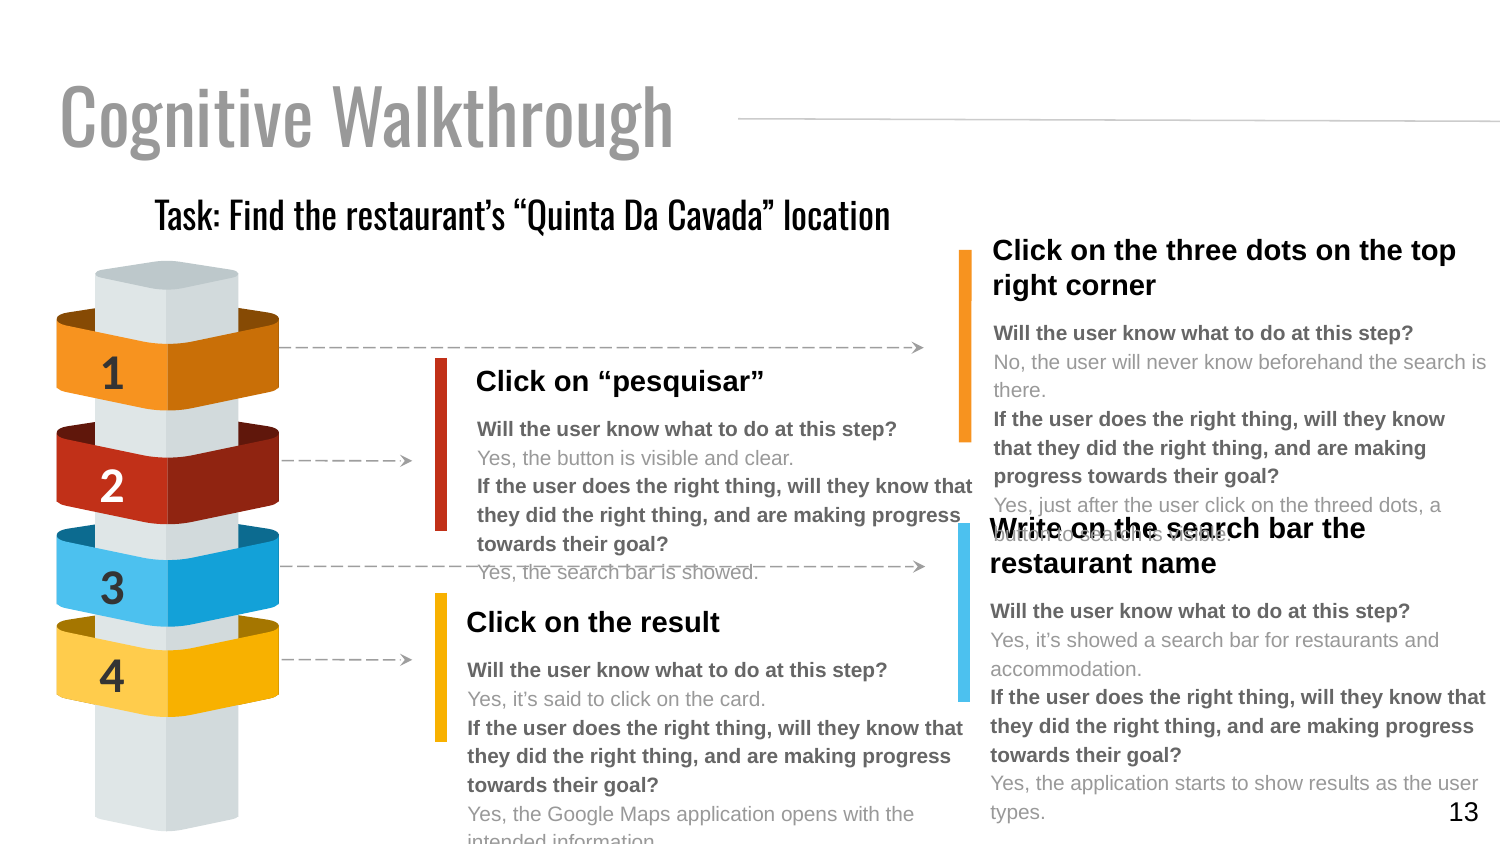

Cognitive Walkthrough
Task: Find the restaurant’s “Quinta Da Cavada” location

Click on the three dots on the top right corner
Will the user know what to do at this step?
No, the user will never know beforehand the search is there.
If the user does the right thing, will they know that they did the right thing, and are making progress towards their goal?
Yes, just after the user click on the threed dots, a button to search is visible.

1

2

3

4
Click on “pesquisar”
Will the user know what to do at this step?
Yes, the button is visible and clear.
If the user does the right thing, will they know that they did the right thing, and are making progress towards their goal?
Yes, the search bar is showed.

Write on the search bar the restaurant name
Will the user know what to do at this step?
Yes, it’s showed a search bar for restaurants and accommodation.
If the user does the right thing, will they know that they did the right thing, and are making progress towards their goal?
Yes, the application starts to show results as the user types.

Click on the result
Will the user know what to do at this step?
Yes, it’s said to click on the card.
If the user does the right thing, will they know that they did the right thing, and are making progress towards their goal?
Yes, the Google Maps application opens with the intended information.

13